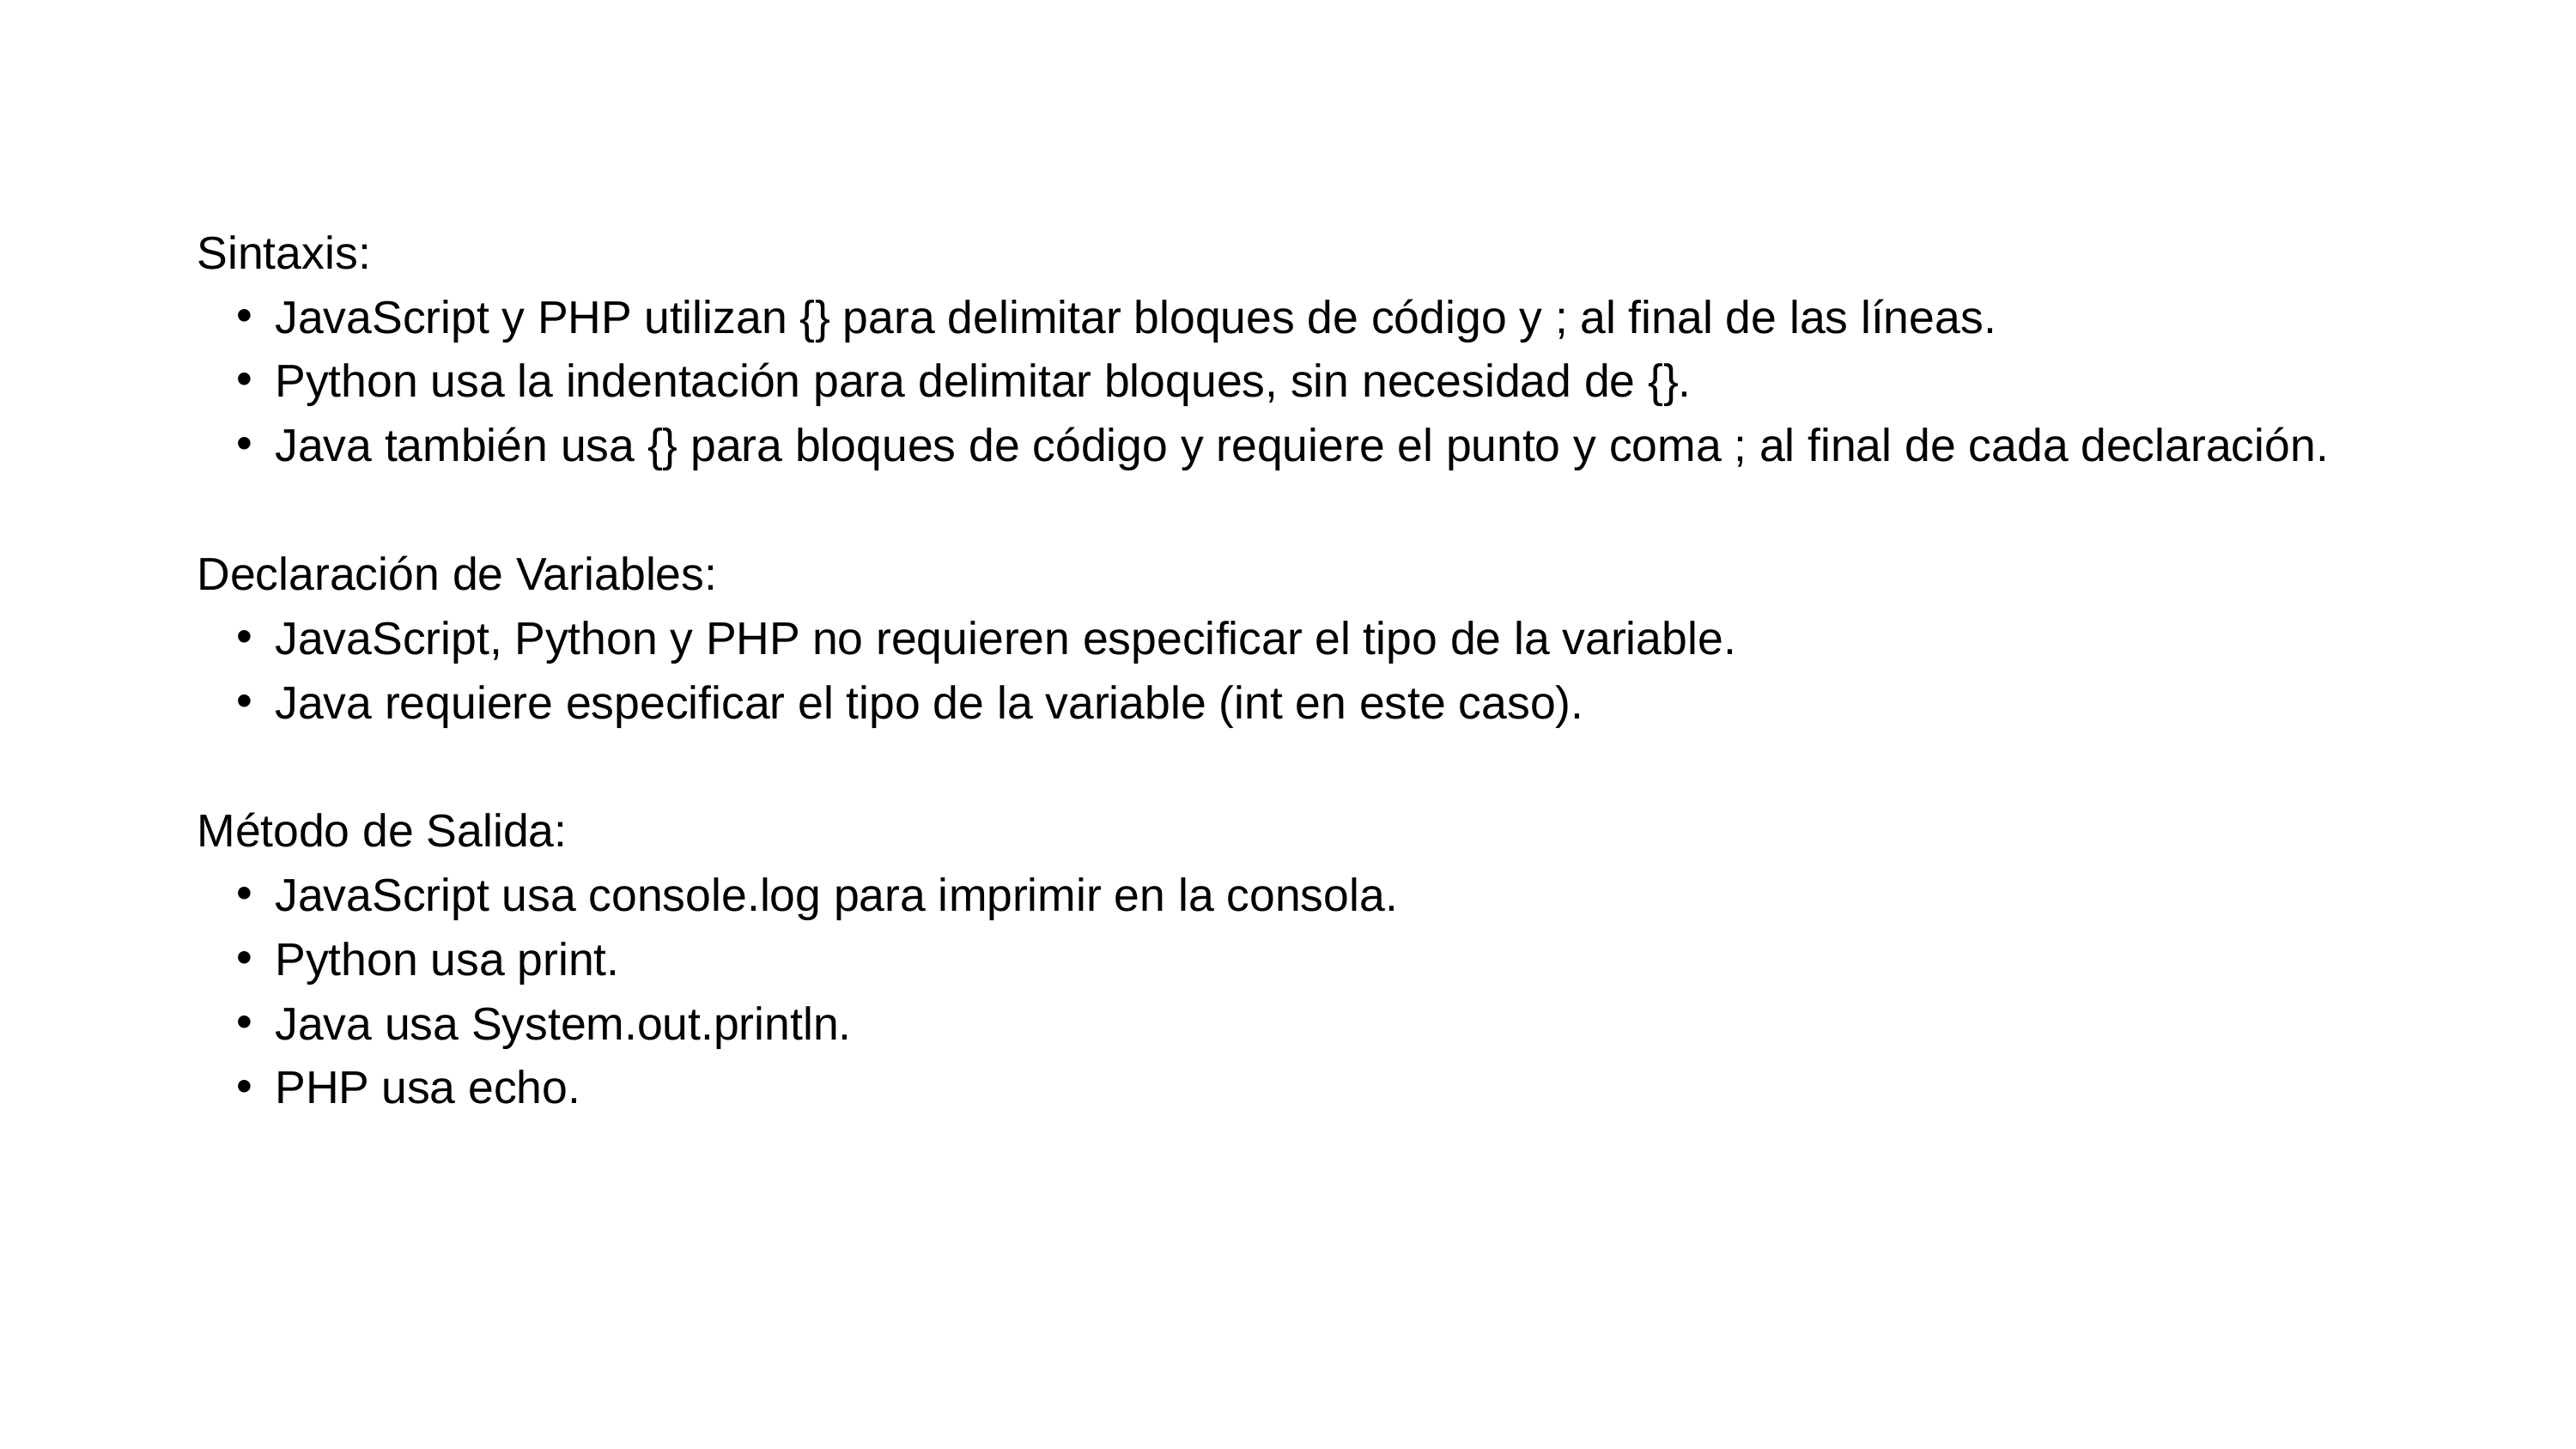

Sintaxis:
JavaScript y PHP utilizan {} para delimitar bloques de código y ; al final de las líneas.
Python usa la indentación para delimitar bloques, sin necesidad de {}.
Java también usa {} para bloques de código y requiere el punto y coma ; al final de cada declaración.

Declaración de Variables:
JavaScript, Python y PHP no requieren especificar el tipo de la variable.
Java requiere especificar el tipo de la variable (int en este caso).

Método de Salida:
JavaScript usa console.log para imprimir en la consola.
Python usa print.
Java usa System.out.println.
PHP usa echo.